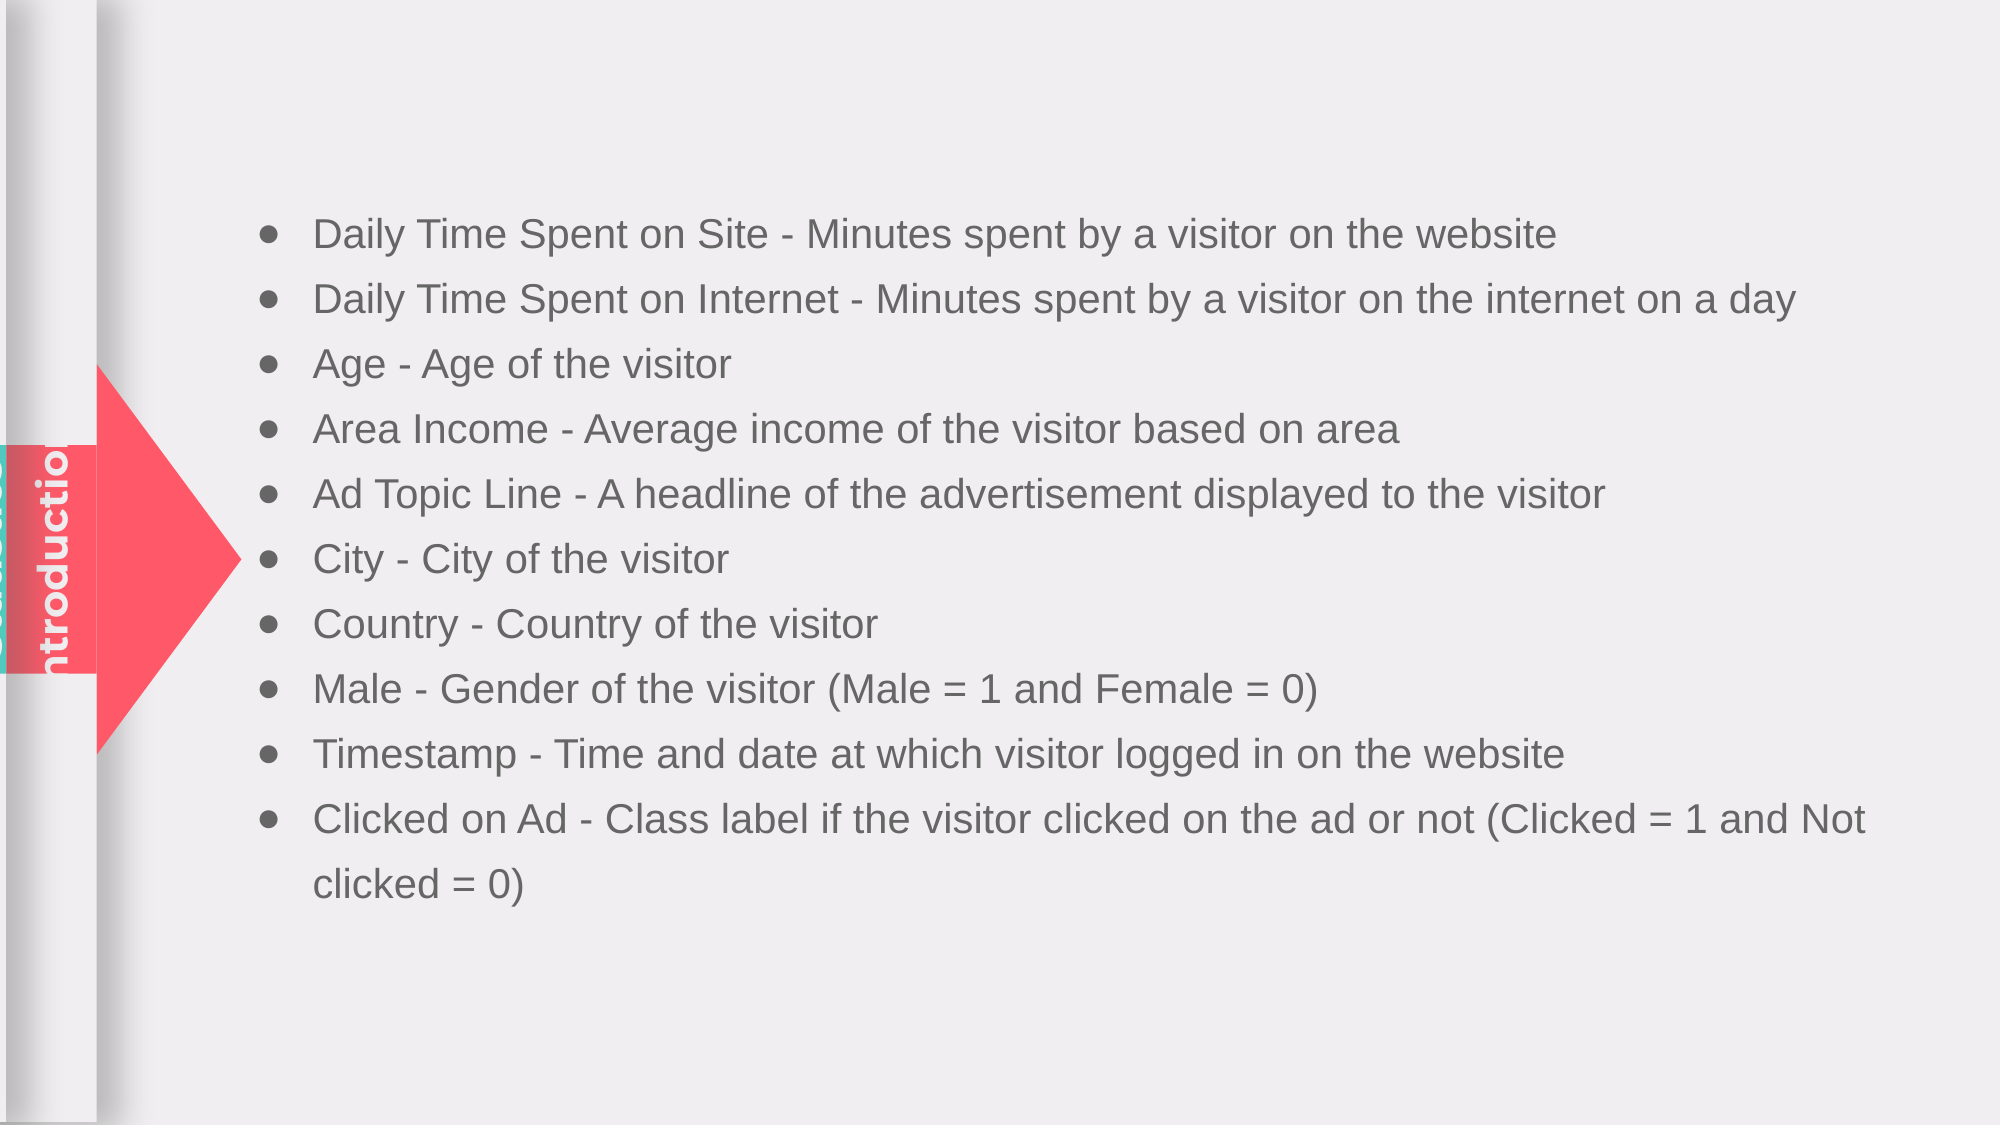

Conclusion

Neural
Network

SVM

Decision
Tree

Data
Visualization

Summary Statistics

Introduction

ROC

Summary

Naïve
Bayes

KNN

Data
Modelling
Daily Time Spent on Site - Minutes spent by a visitor on the website
Daily Time Spent on Internet - Minutes spent by a visitor on the internet on a day
Age - Age of the visitor
Area Income - Average income of the visitor based on area
Ad Topic Line - A headline of the advertisement displayed to the visitor
City - City of the visitor
Country - Country of the visitor
Male - Gender of the visitor (Male = 1 and Female = 0)
Timestamp - Time and date at which visitor logged in on the website
Clicked on Ad - Class label if the visitor clicked on the ad or not (Clicked = 1 and Not clicked = 0)